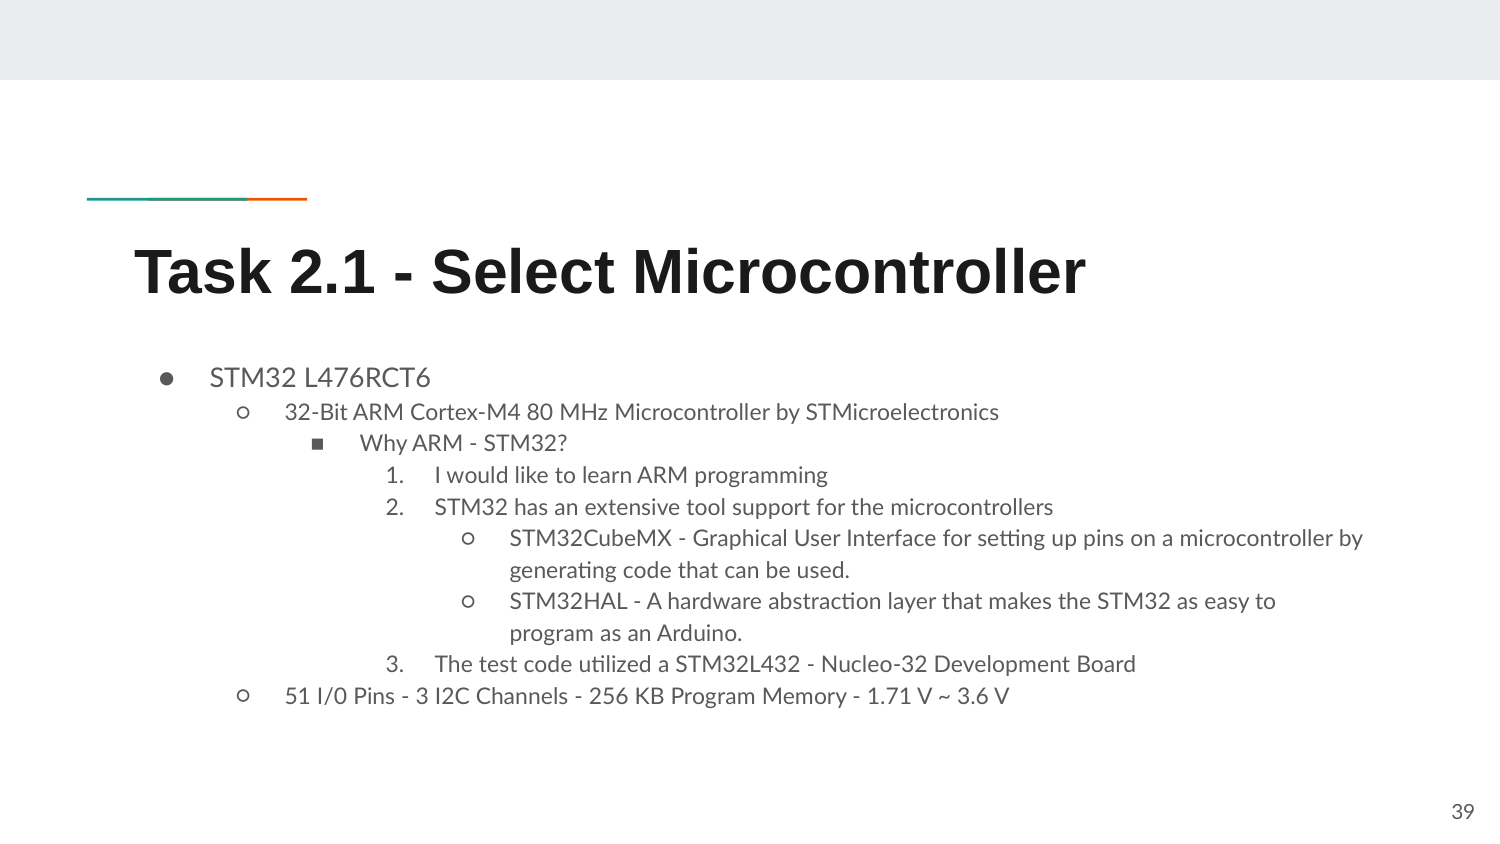

# Task 2.1 - Select Microcontroller
STM32 L476RCT6
32-Bit ARM Cortex-M4 80 MHz Microcontroller by STMicroelectronics
Why ARM - STM32?
I would like to learn ARM programming
STM32 has an extensive tool support for the microcontrollers
STM32CubeMX - Graphical User Interface for setting up pins on a microcontroller by generating code that can be used.
STM32HAL - A hardware abstraction layer that makes the STM32 as easy to program as an Arduino.
The test code utilized a STM32L432 - Nucleo-32 Development Board
51 I/0 Pins - 3 I2C Channels - 256 KB Program Memory - 1.71 V ~ 3.6 V
39